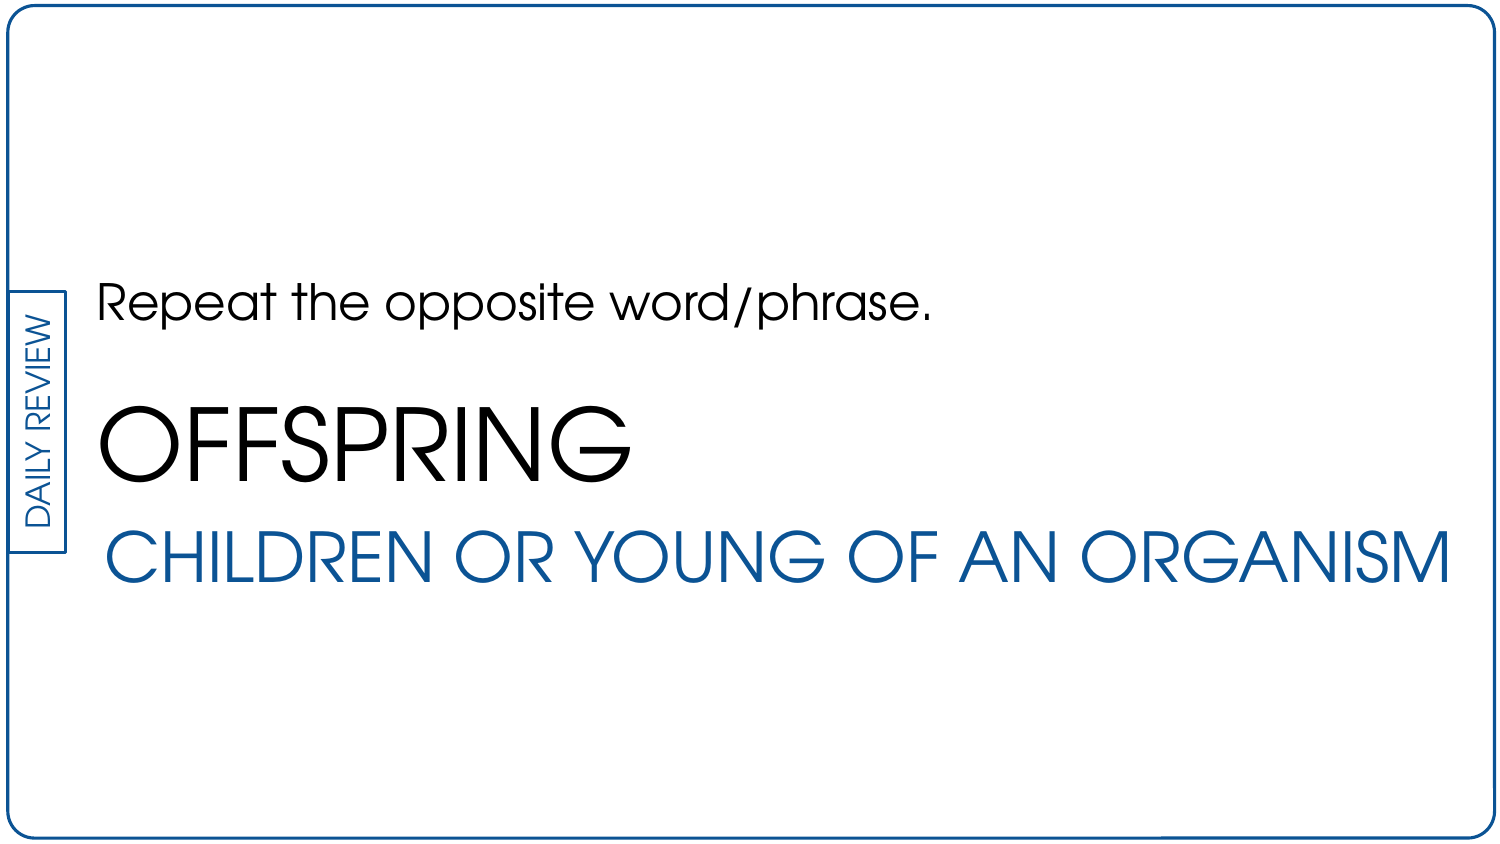

Repeat the opposite word/phrase.
OFFSPRING
CHILDREN OR YOUNG OF AN ORGANISM